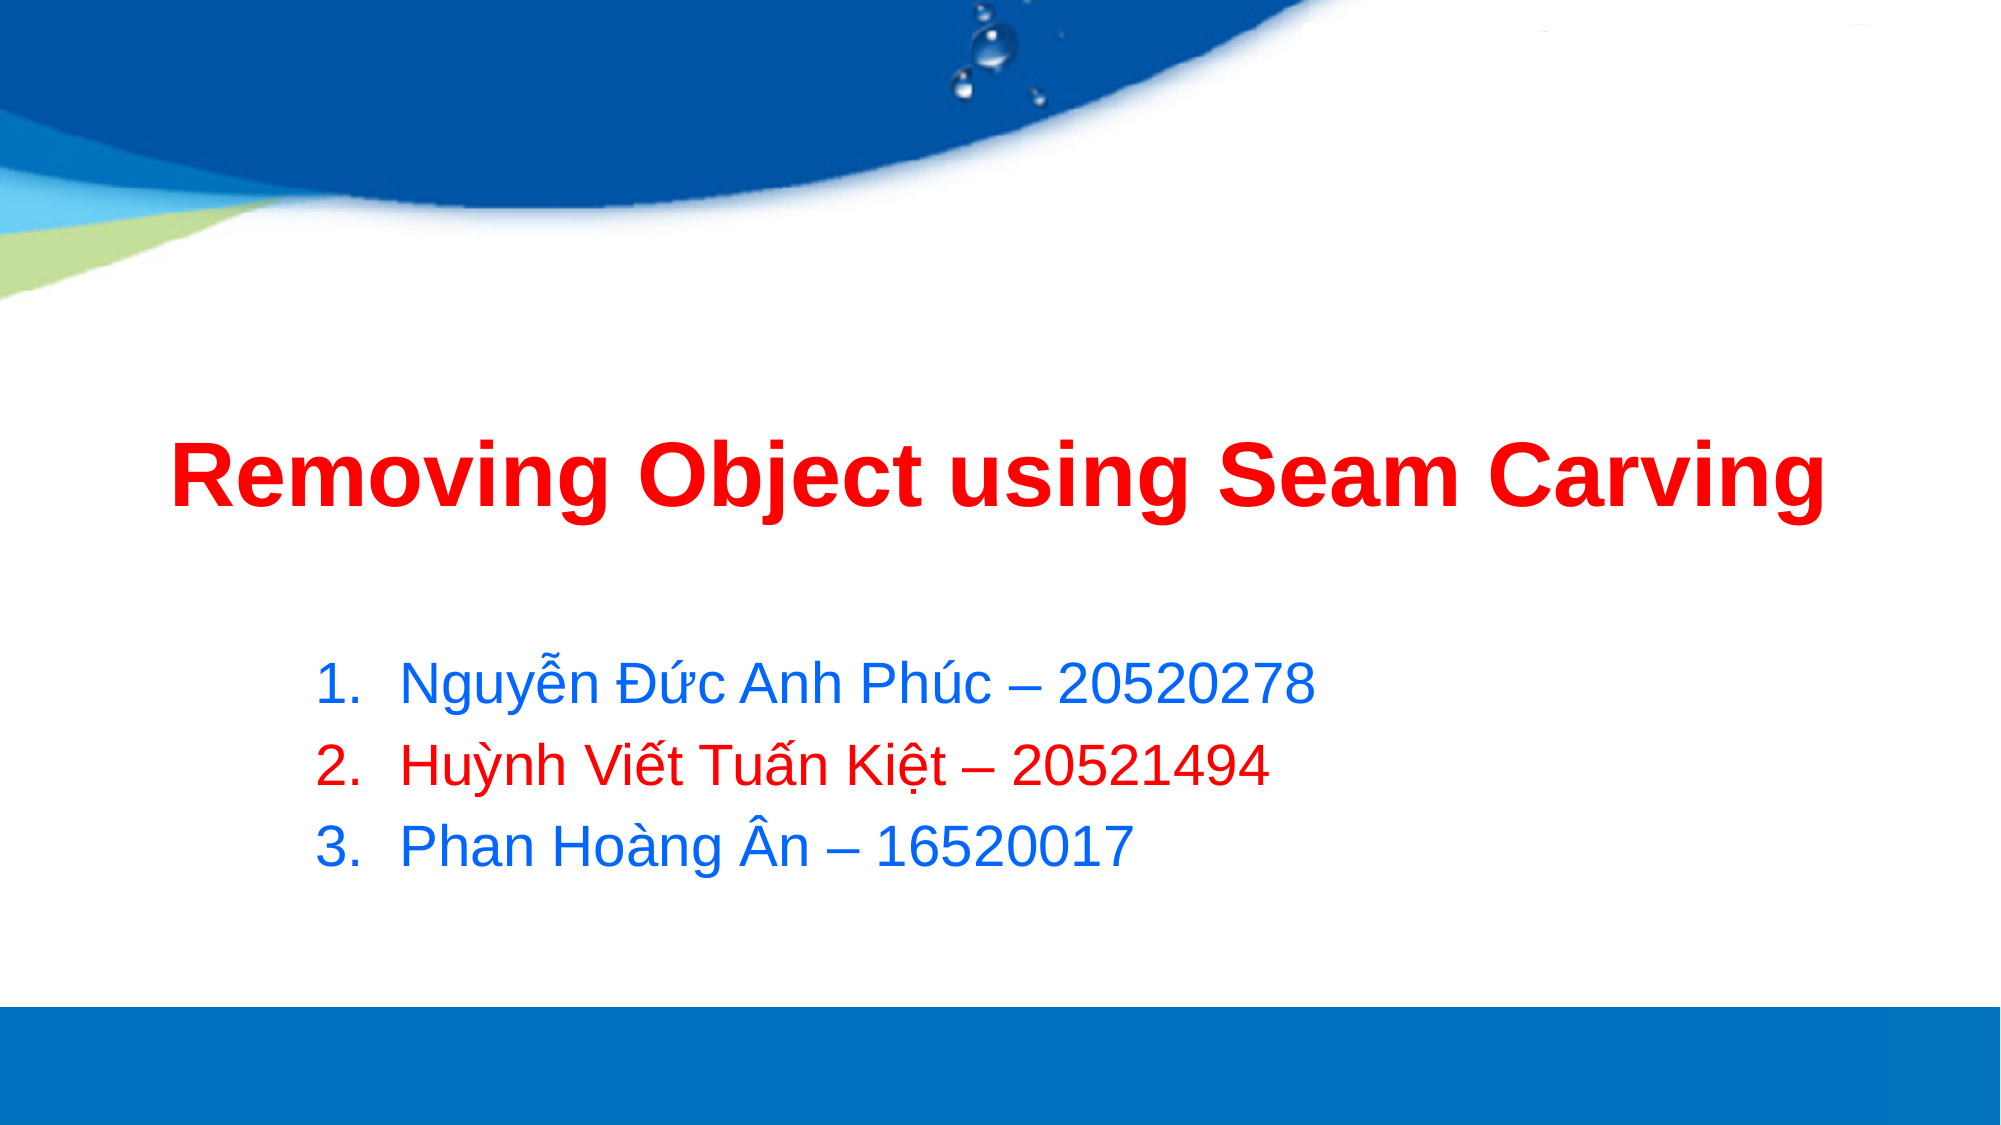

# Removing Object using Seam Carving
Nguyễn Đức Anh Phúc – 20520278
Huỳnh Viết Tuấn Kiệt – 20521494
Phan Hoàng Ân – 16520017